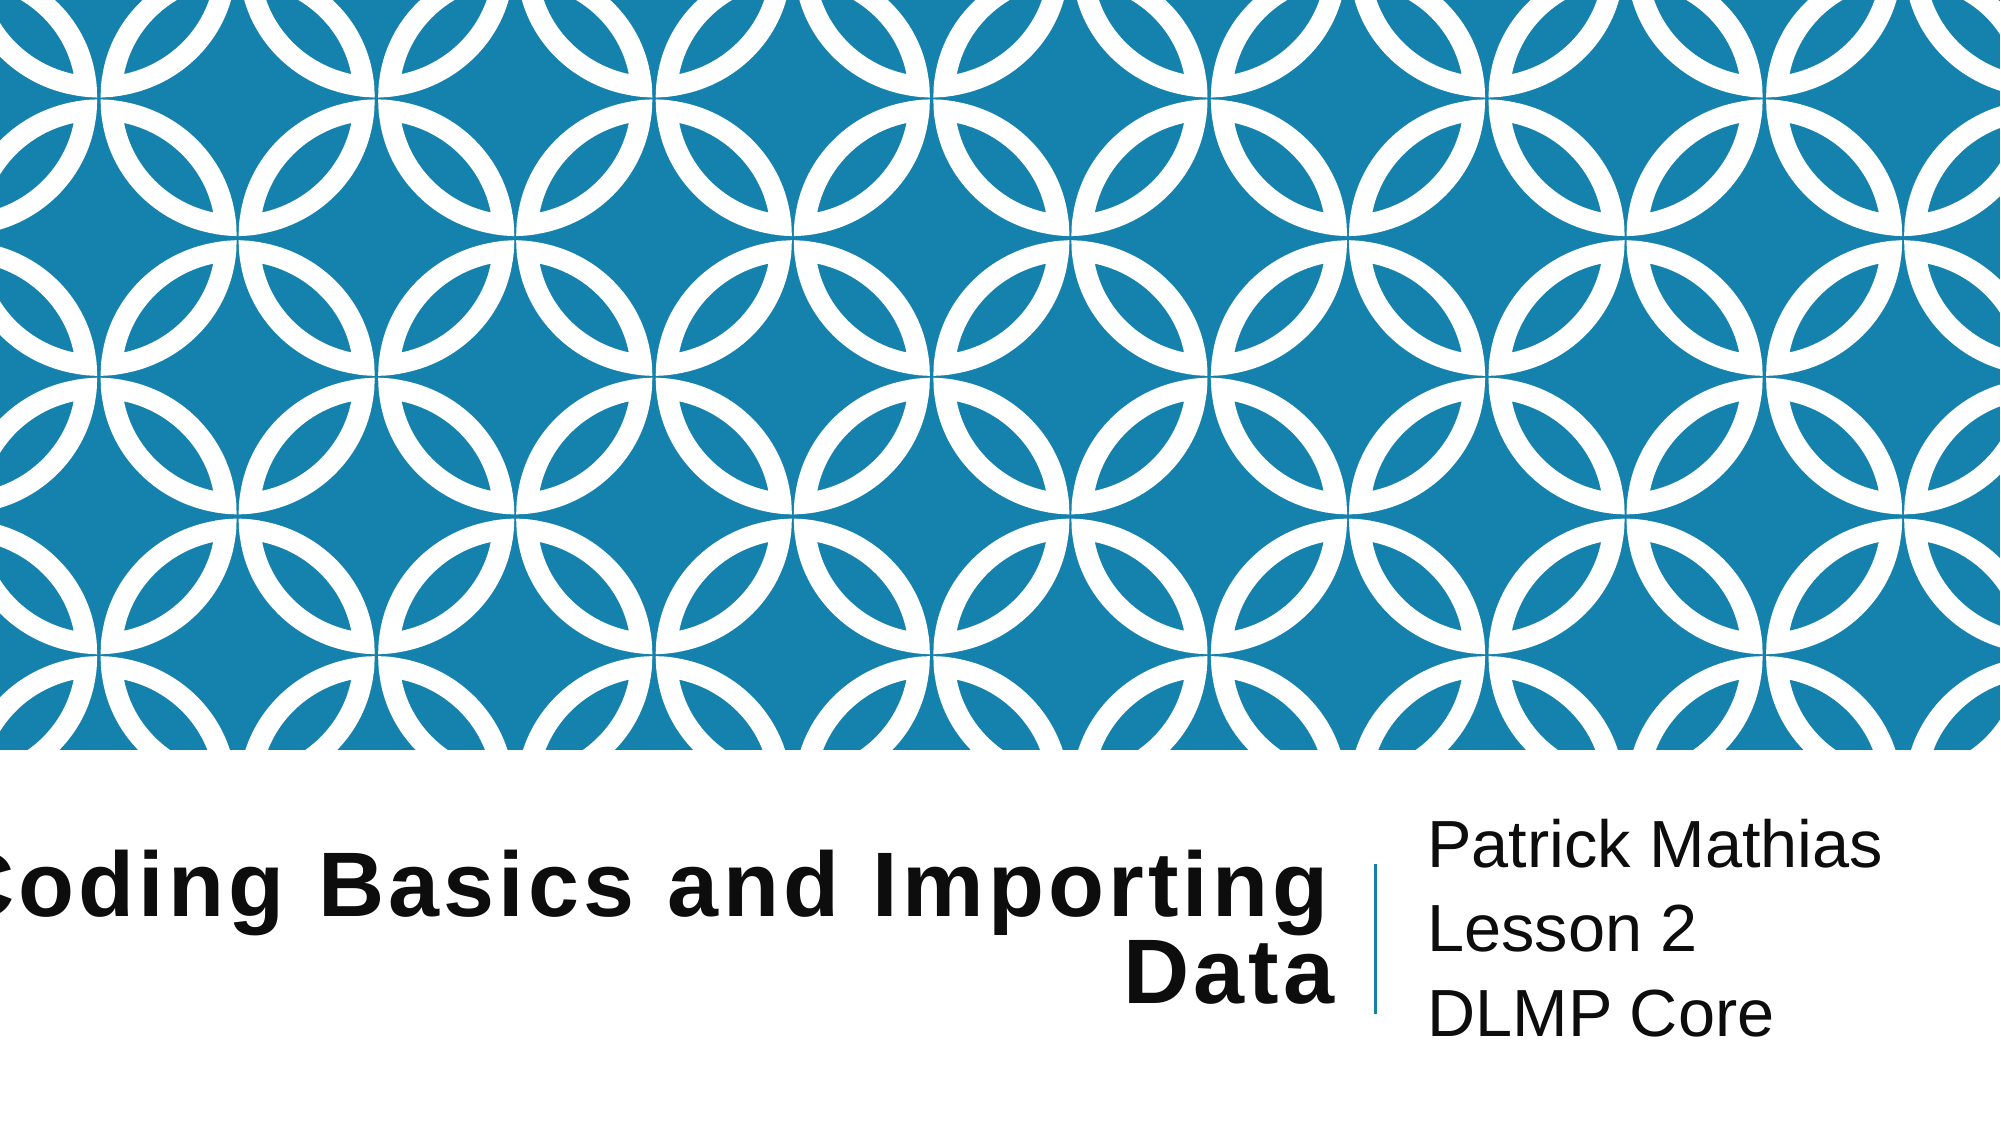

Patrick Mathias
Lesson 2
DLMP Core
# Coding Basics and Importing Data